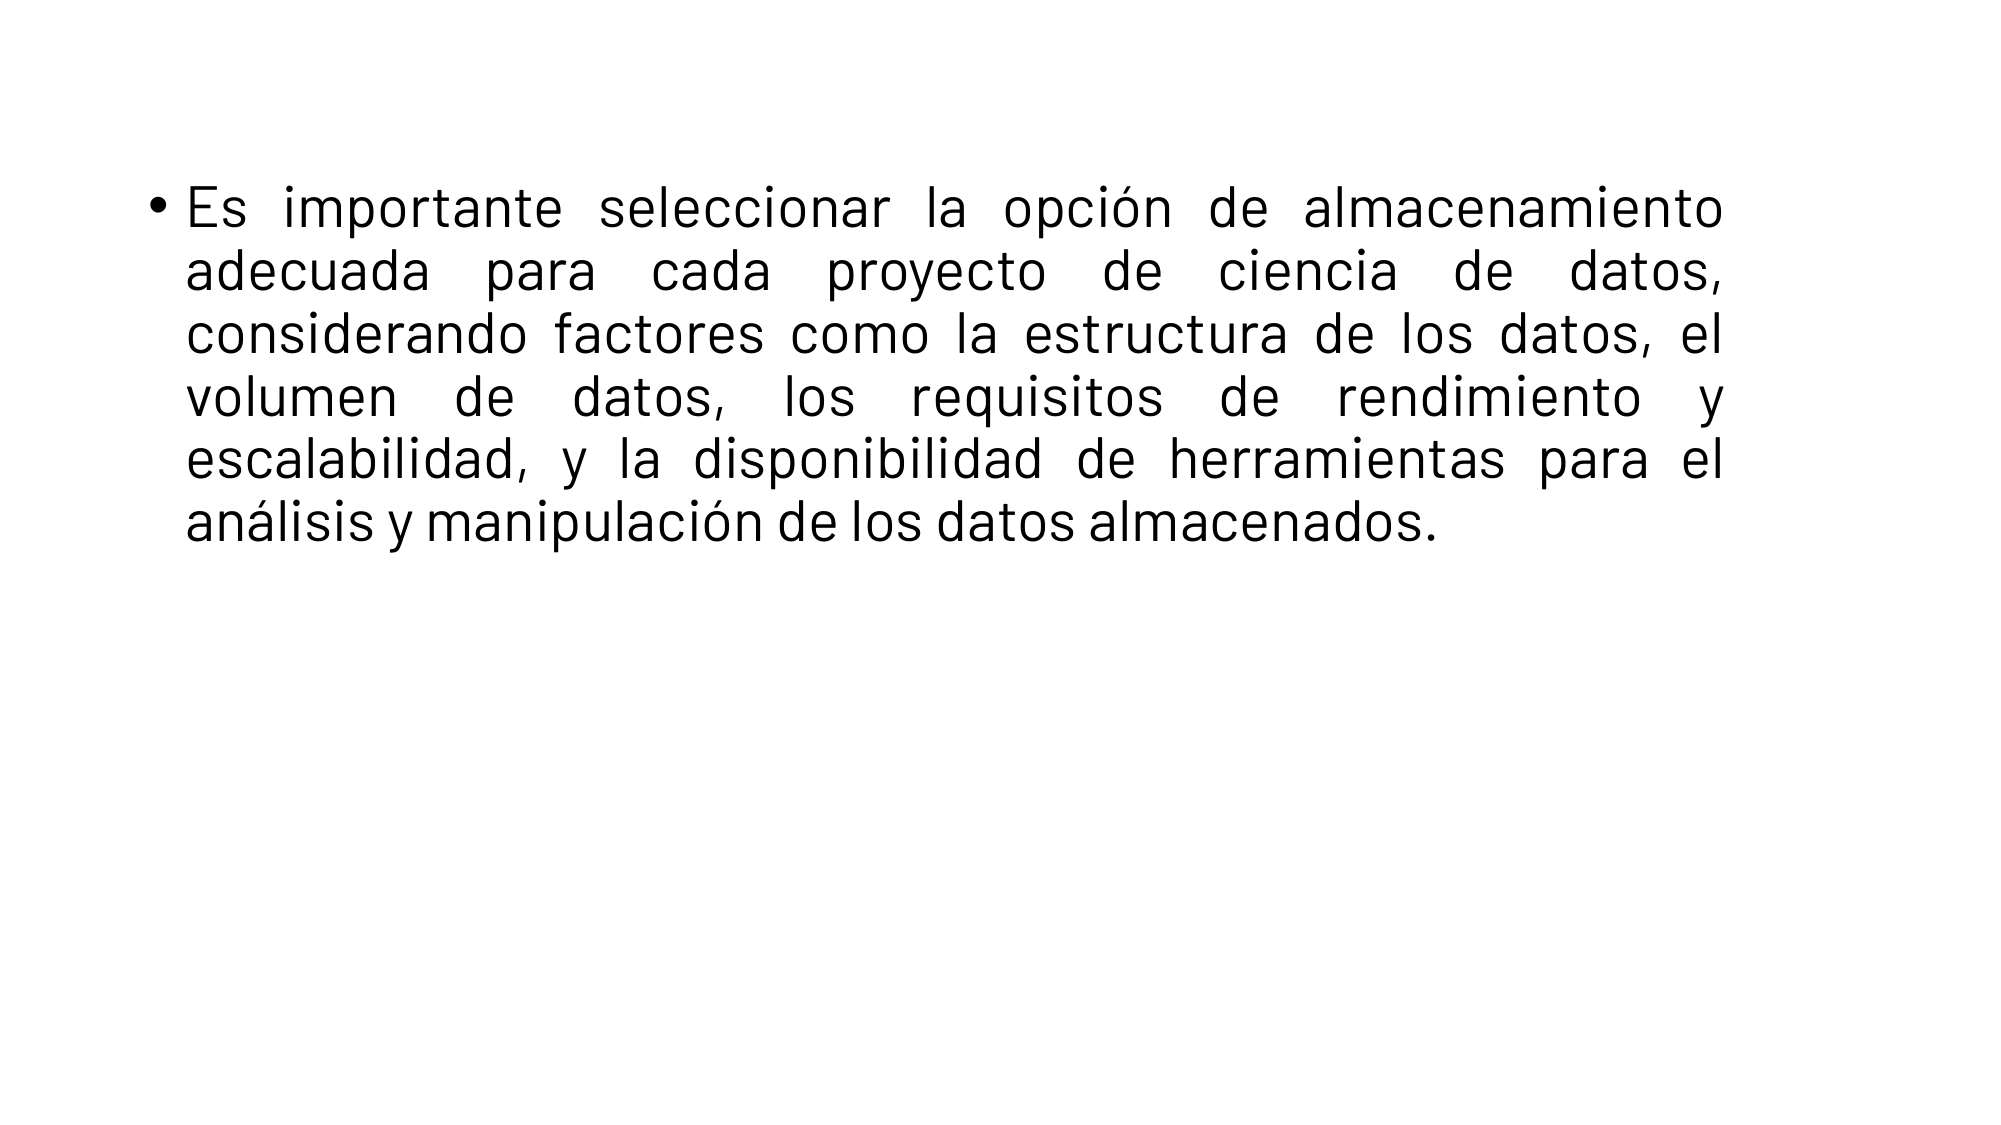

Es importante seleccionar la opción de almacenamiento adecuada para cada proyecto de ciencia de datos, considerando factores como la estructura de los datos, el volumen de datos, los requisitos de rendimiento y escalabilidad, y la disponibilidad de herramientas para el análisis y manipulación de los datos almacenados.